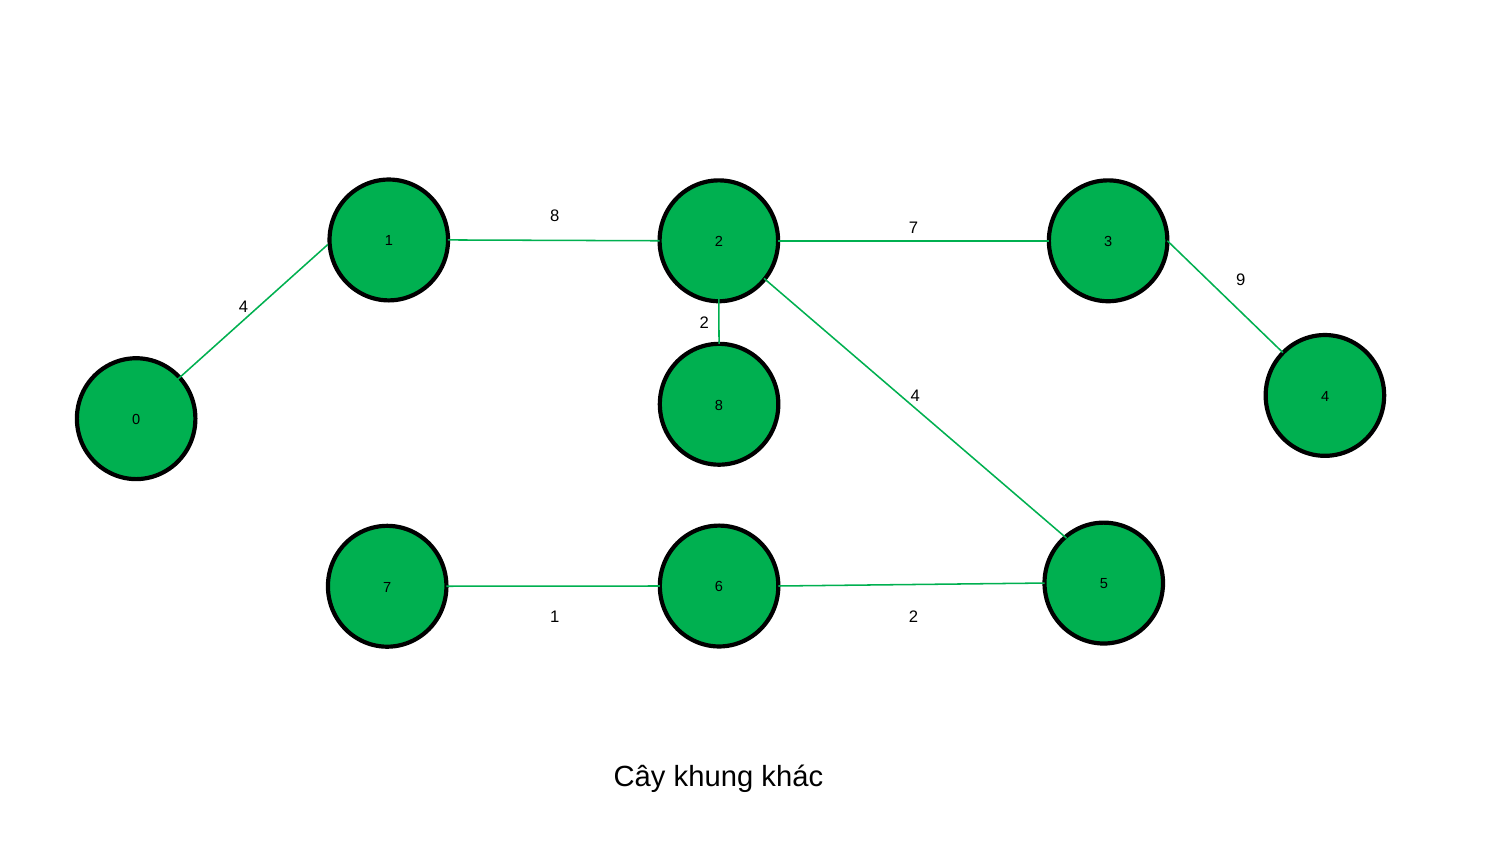

1
2
3
8
7
9
4
2
4
8
0
4
5
6
7
1
2
Cây khung khác